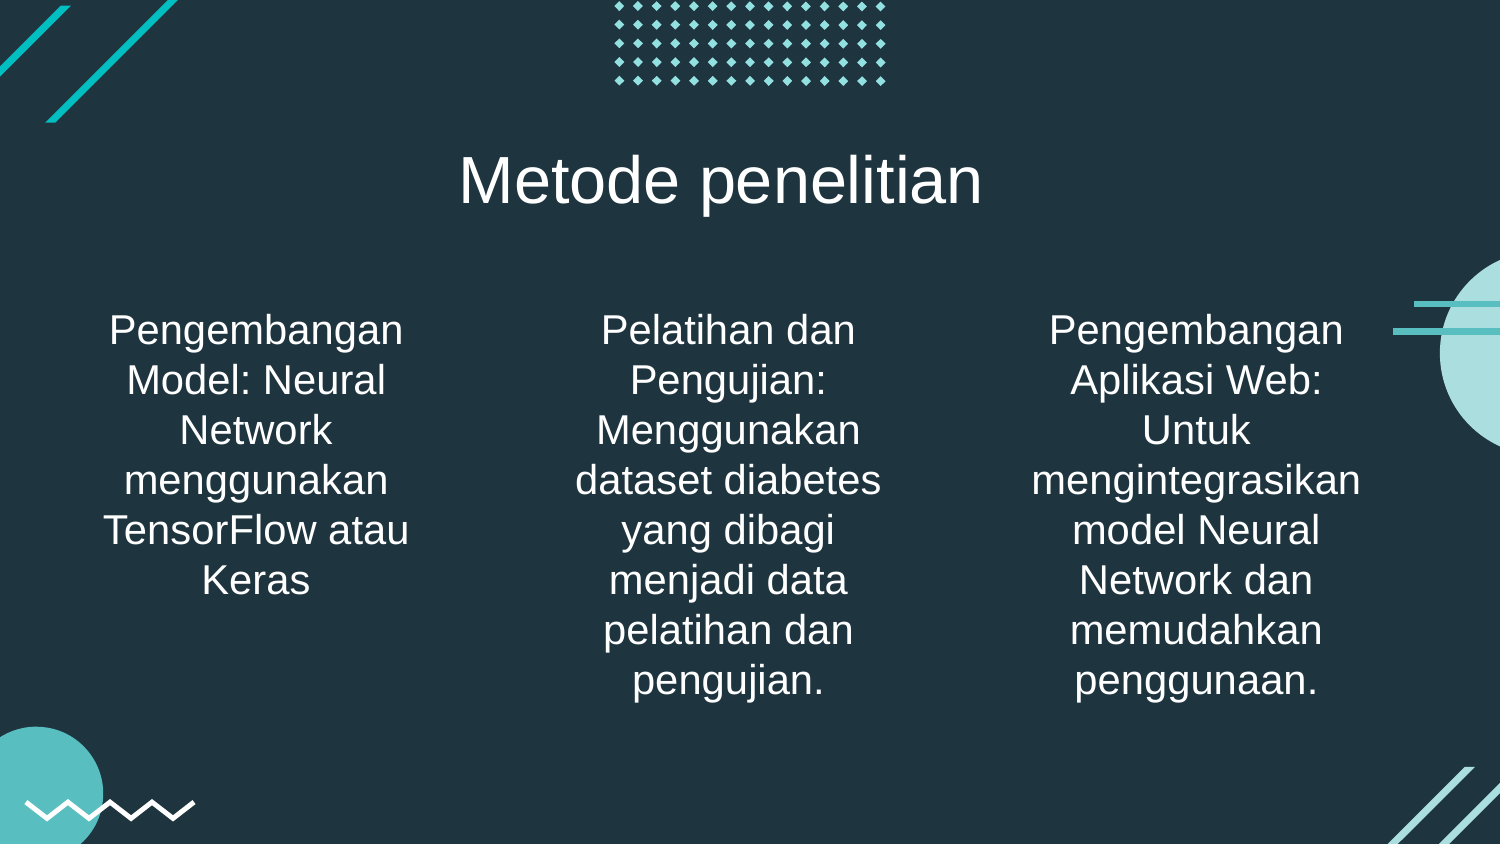

Metode penelitian
Pengembangan Aplikasi Web: Untuk mengintegrasikan model Neural Network dan memudahkan penggunaan.
Pengembangan Model: Neural Network menggunakan TensorFlow atau Keras
Pelatihan dan Pengujian: Menggunakan dataset diabetes yang dibagi menjadi data pelatihan dan pengujian.